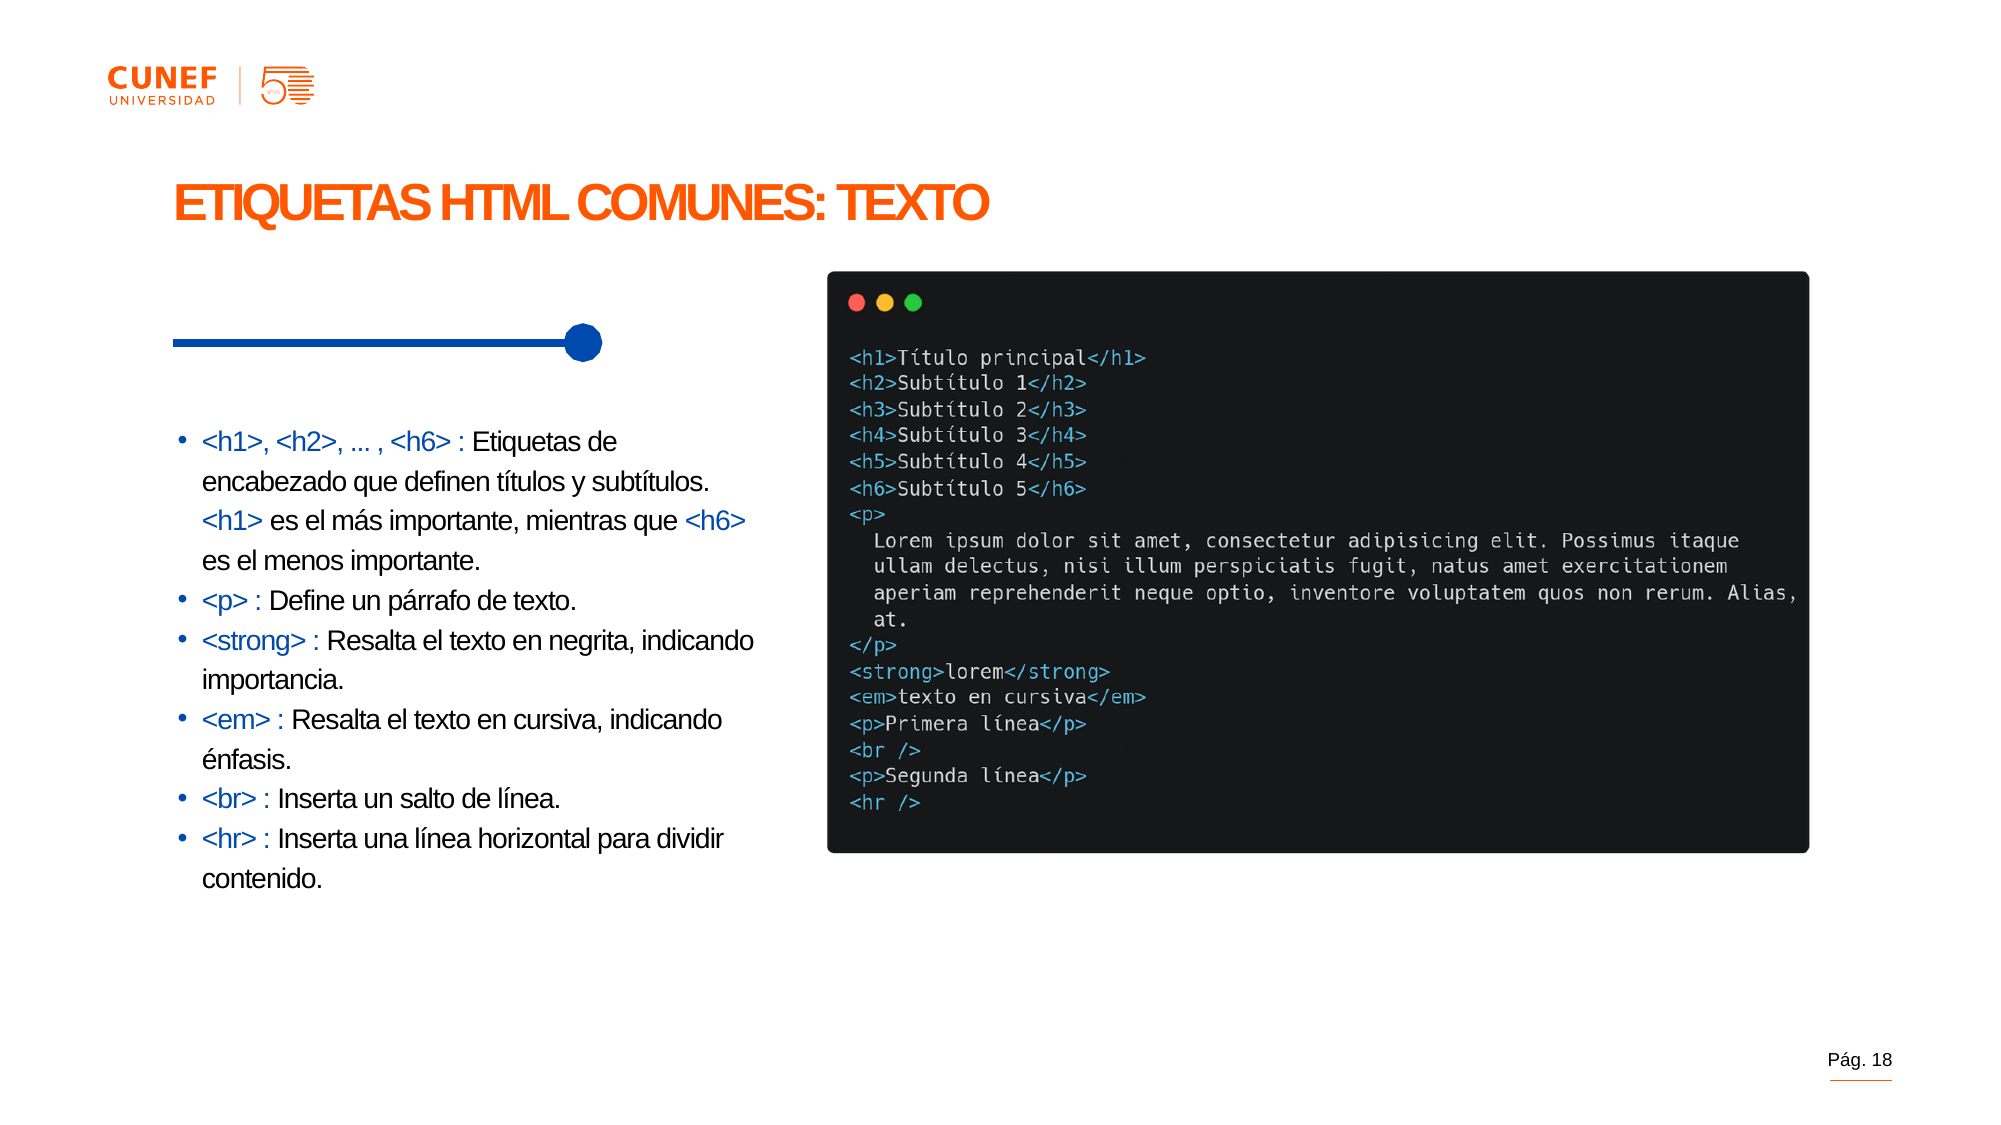

ETIQUETAS HTML COMUNES: TEXTO

<h1>, <h2>, ... , <h6> : Etiquetas de encabezado que definen títulos y subtítulos. <h1> es el más importante, mientras que <h6> es el menos importante.
<p> : Define un párrafo de texto.
<strong> : Resalta el texto en negrita, indicando importancia.
<em> : Resalta el texto en cursiva, indicando énfasis.
<br> : Inserta un salto de línea.
<hr> : Inserta una línea horizontal para dividir contenido.